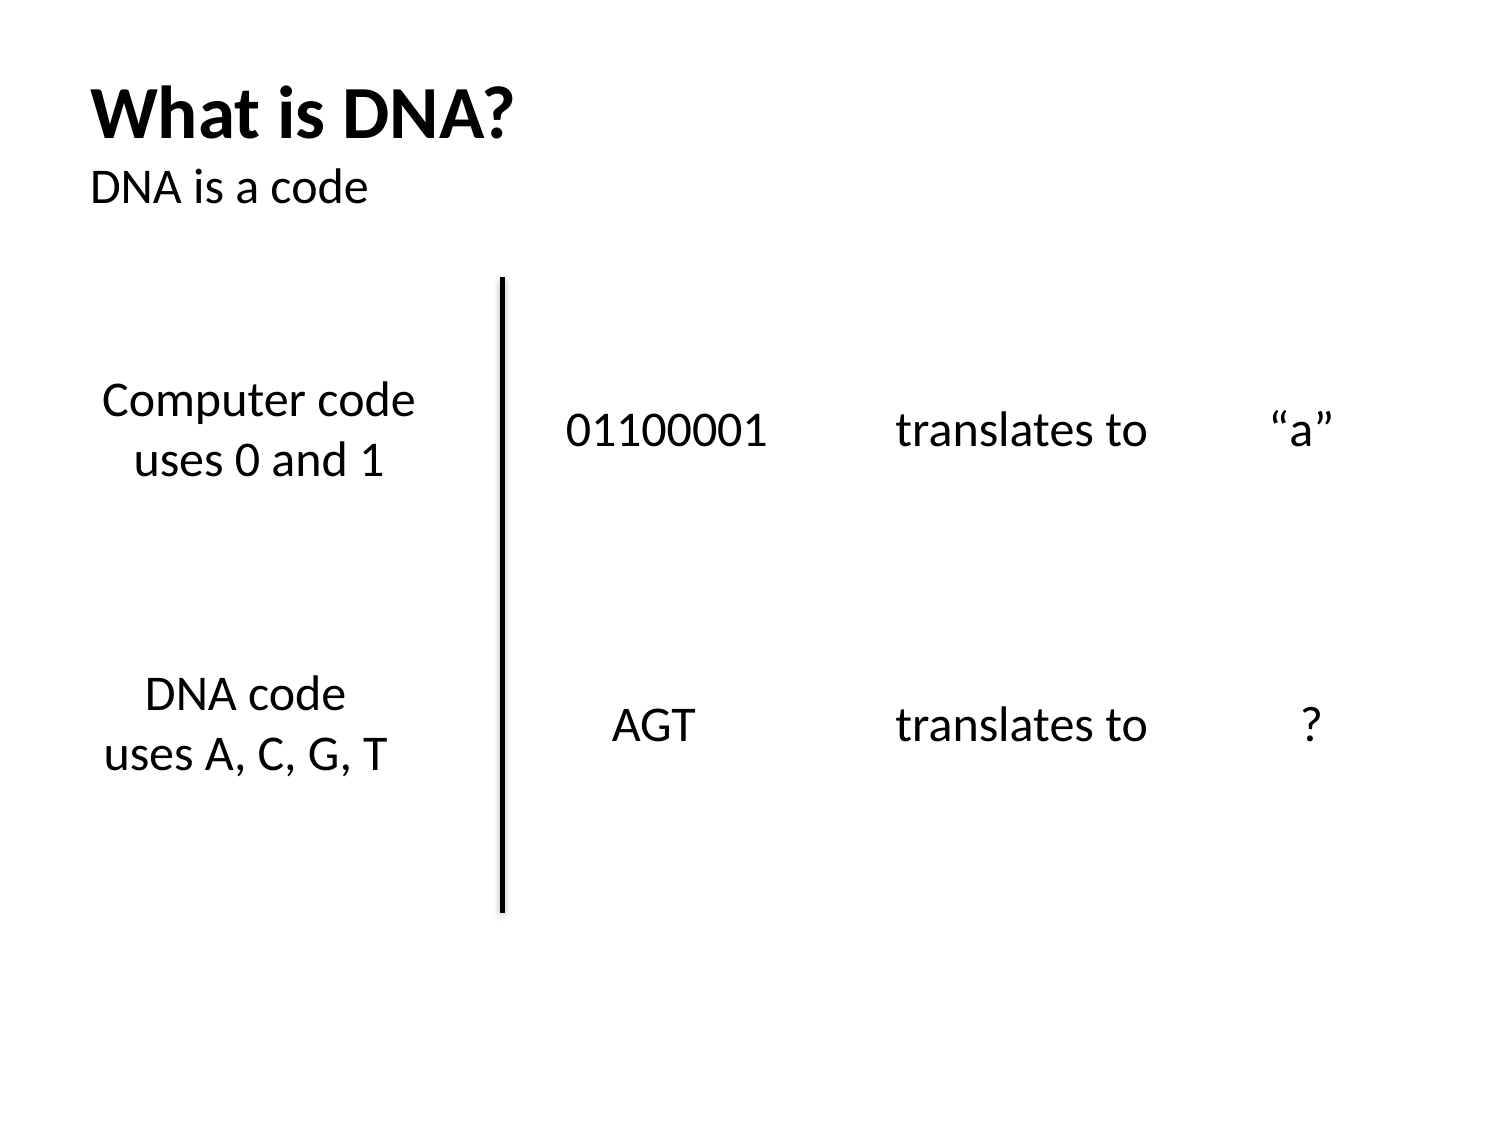

# What is DNA? DNA is a code
Computer code uses 0 and 1
01100001
translates to
“a”
DNA code uses A, C, G, T
AGT
translates to
?